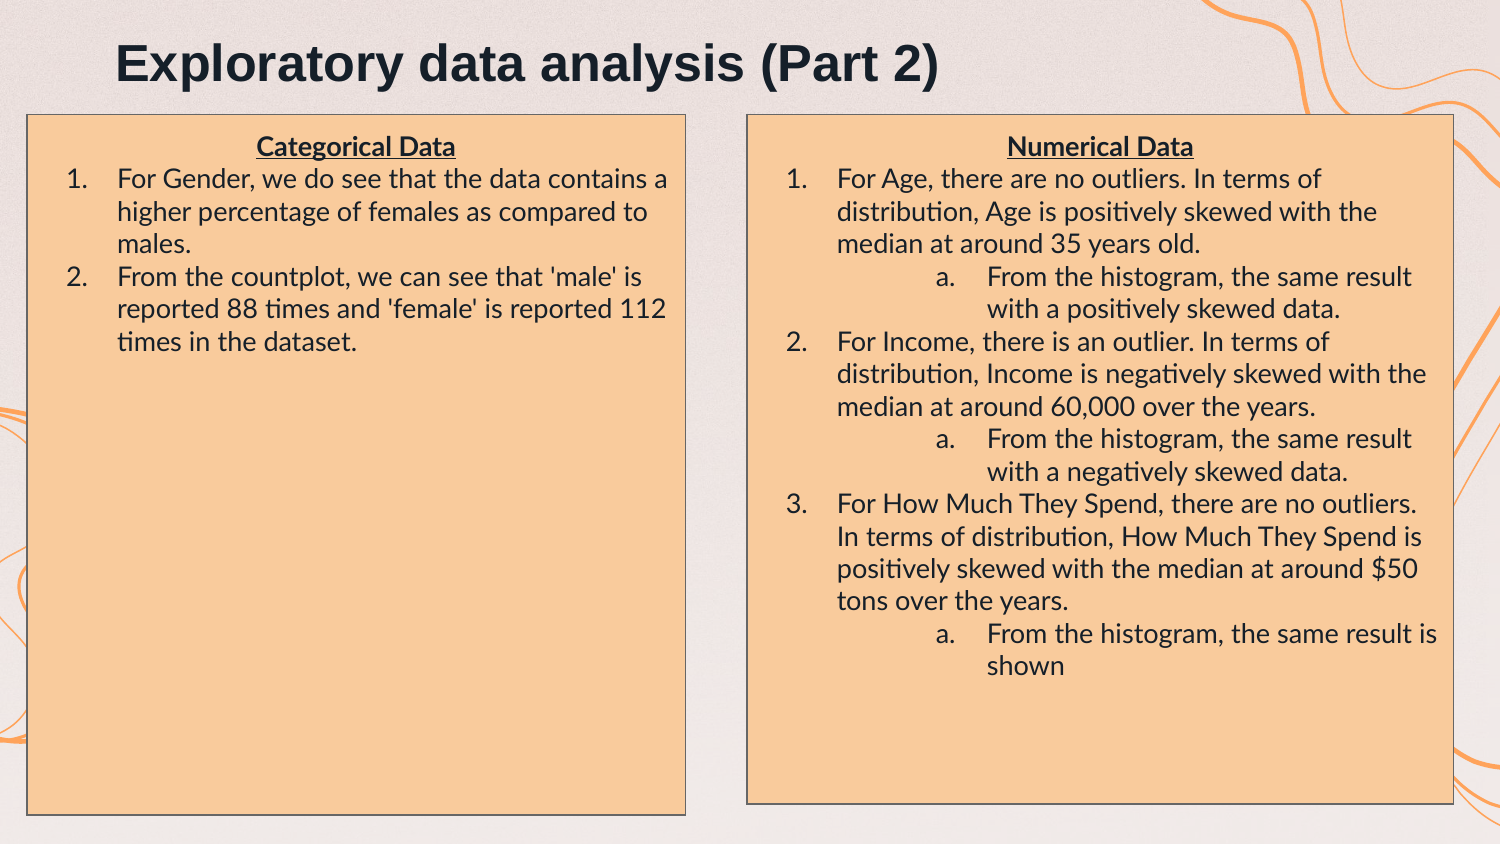

Exploratory data analysis (Part 2)

| Categorical Data For Gender, we do see that the data contains a higher percentage of females as compared to males. From the countplot, we can see that 'male' is reported 88 times and 'female' is reported 112 times in the dataset. |
| --- |
| Numerical Data For Age, there are no outliers. In terms of distribution, Age is positively skewed with the median at around 35 years old. From the histogram, the same result with a positively skewed data. For Income, there is an outlier. In terms of distribution, Income is negatively skewed with the median at around 60,000 over the years. From the histogram, the same result with a negatively skewed data. For How Much They Spend, there are no outliers. In terms of distribution, How Much They Spend is positively skewed with the median at around $50 tons over the years. From the histogram, the same result is shown |
| --- |